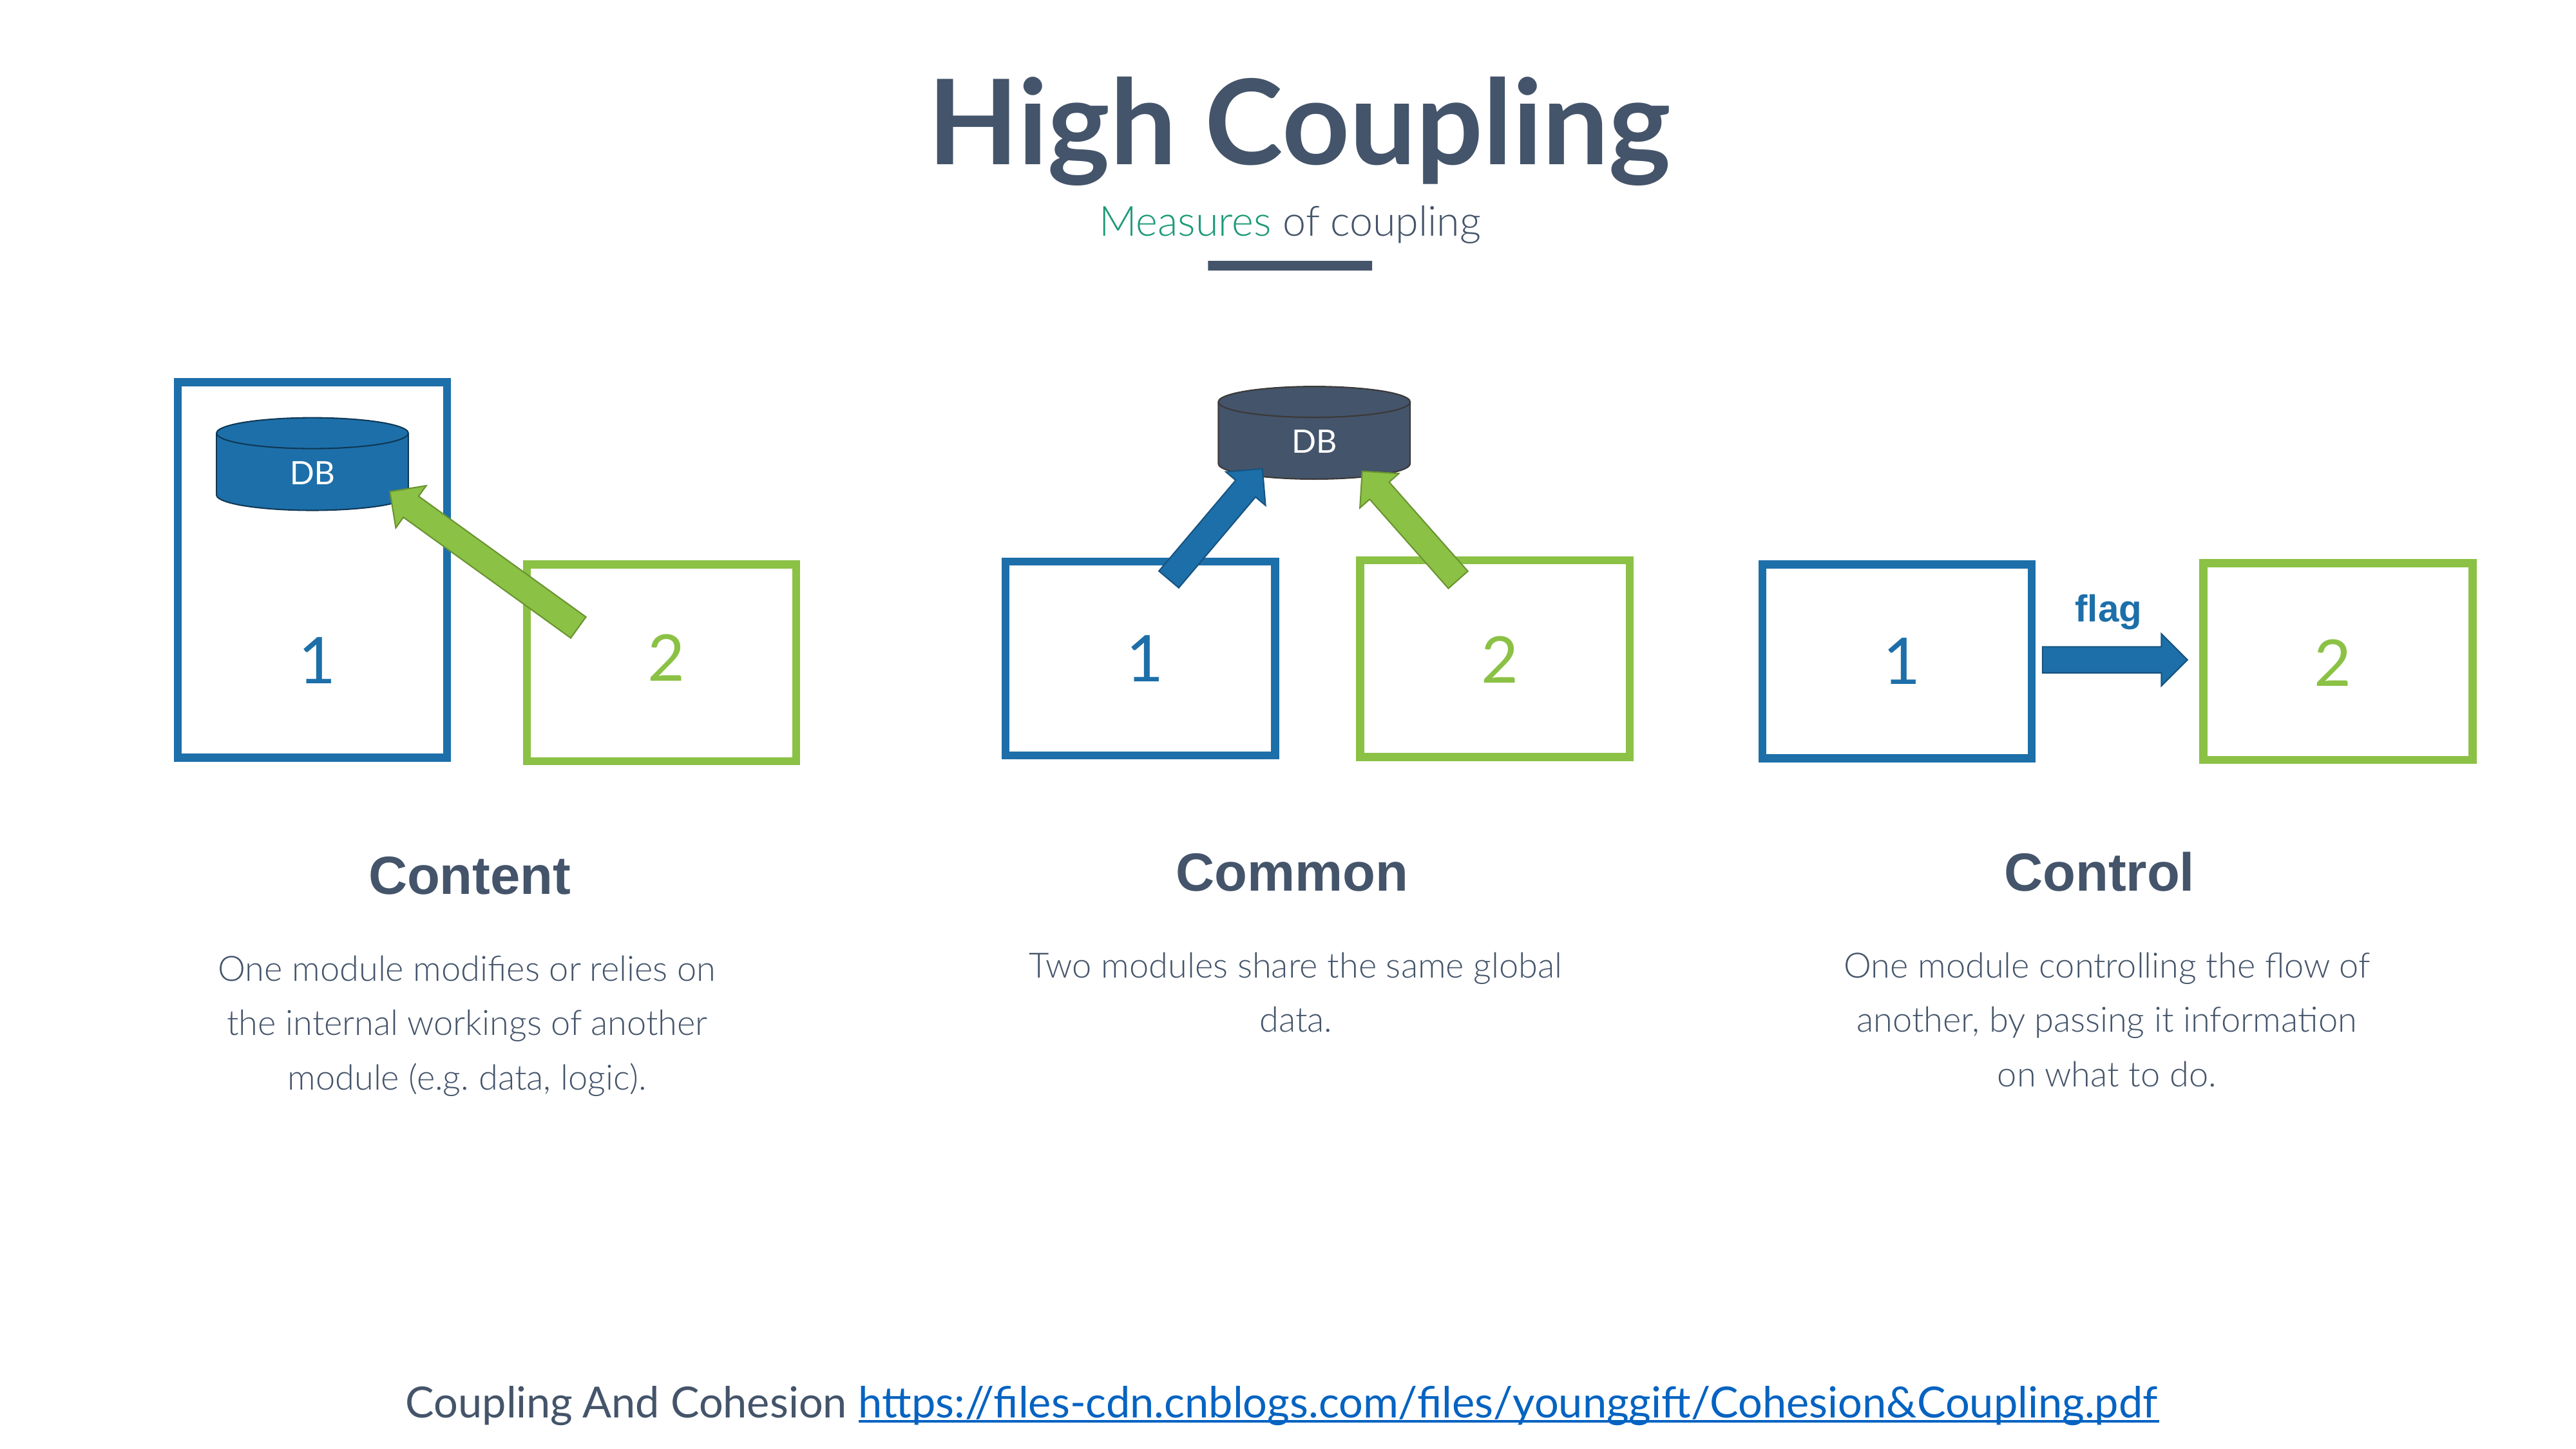

High Coupling
Measures of coupling

DB
DB

flag
2
1
2
1
1
2

Common
Control
Content
Two modules share the same global data.
One module controlling the flow of another, by passing it information on what to do.
One module modifies or relies on the internal workings of another module (e.g. data, logic).
Coupling And Cohesion https://files-cdn.cnblogs.com/files/younggift/Cohesion&Coupling.pdf